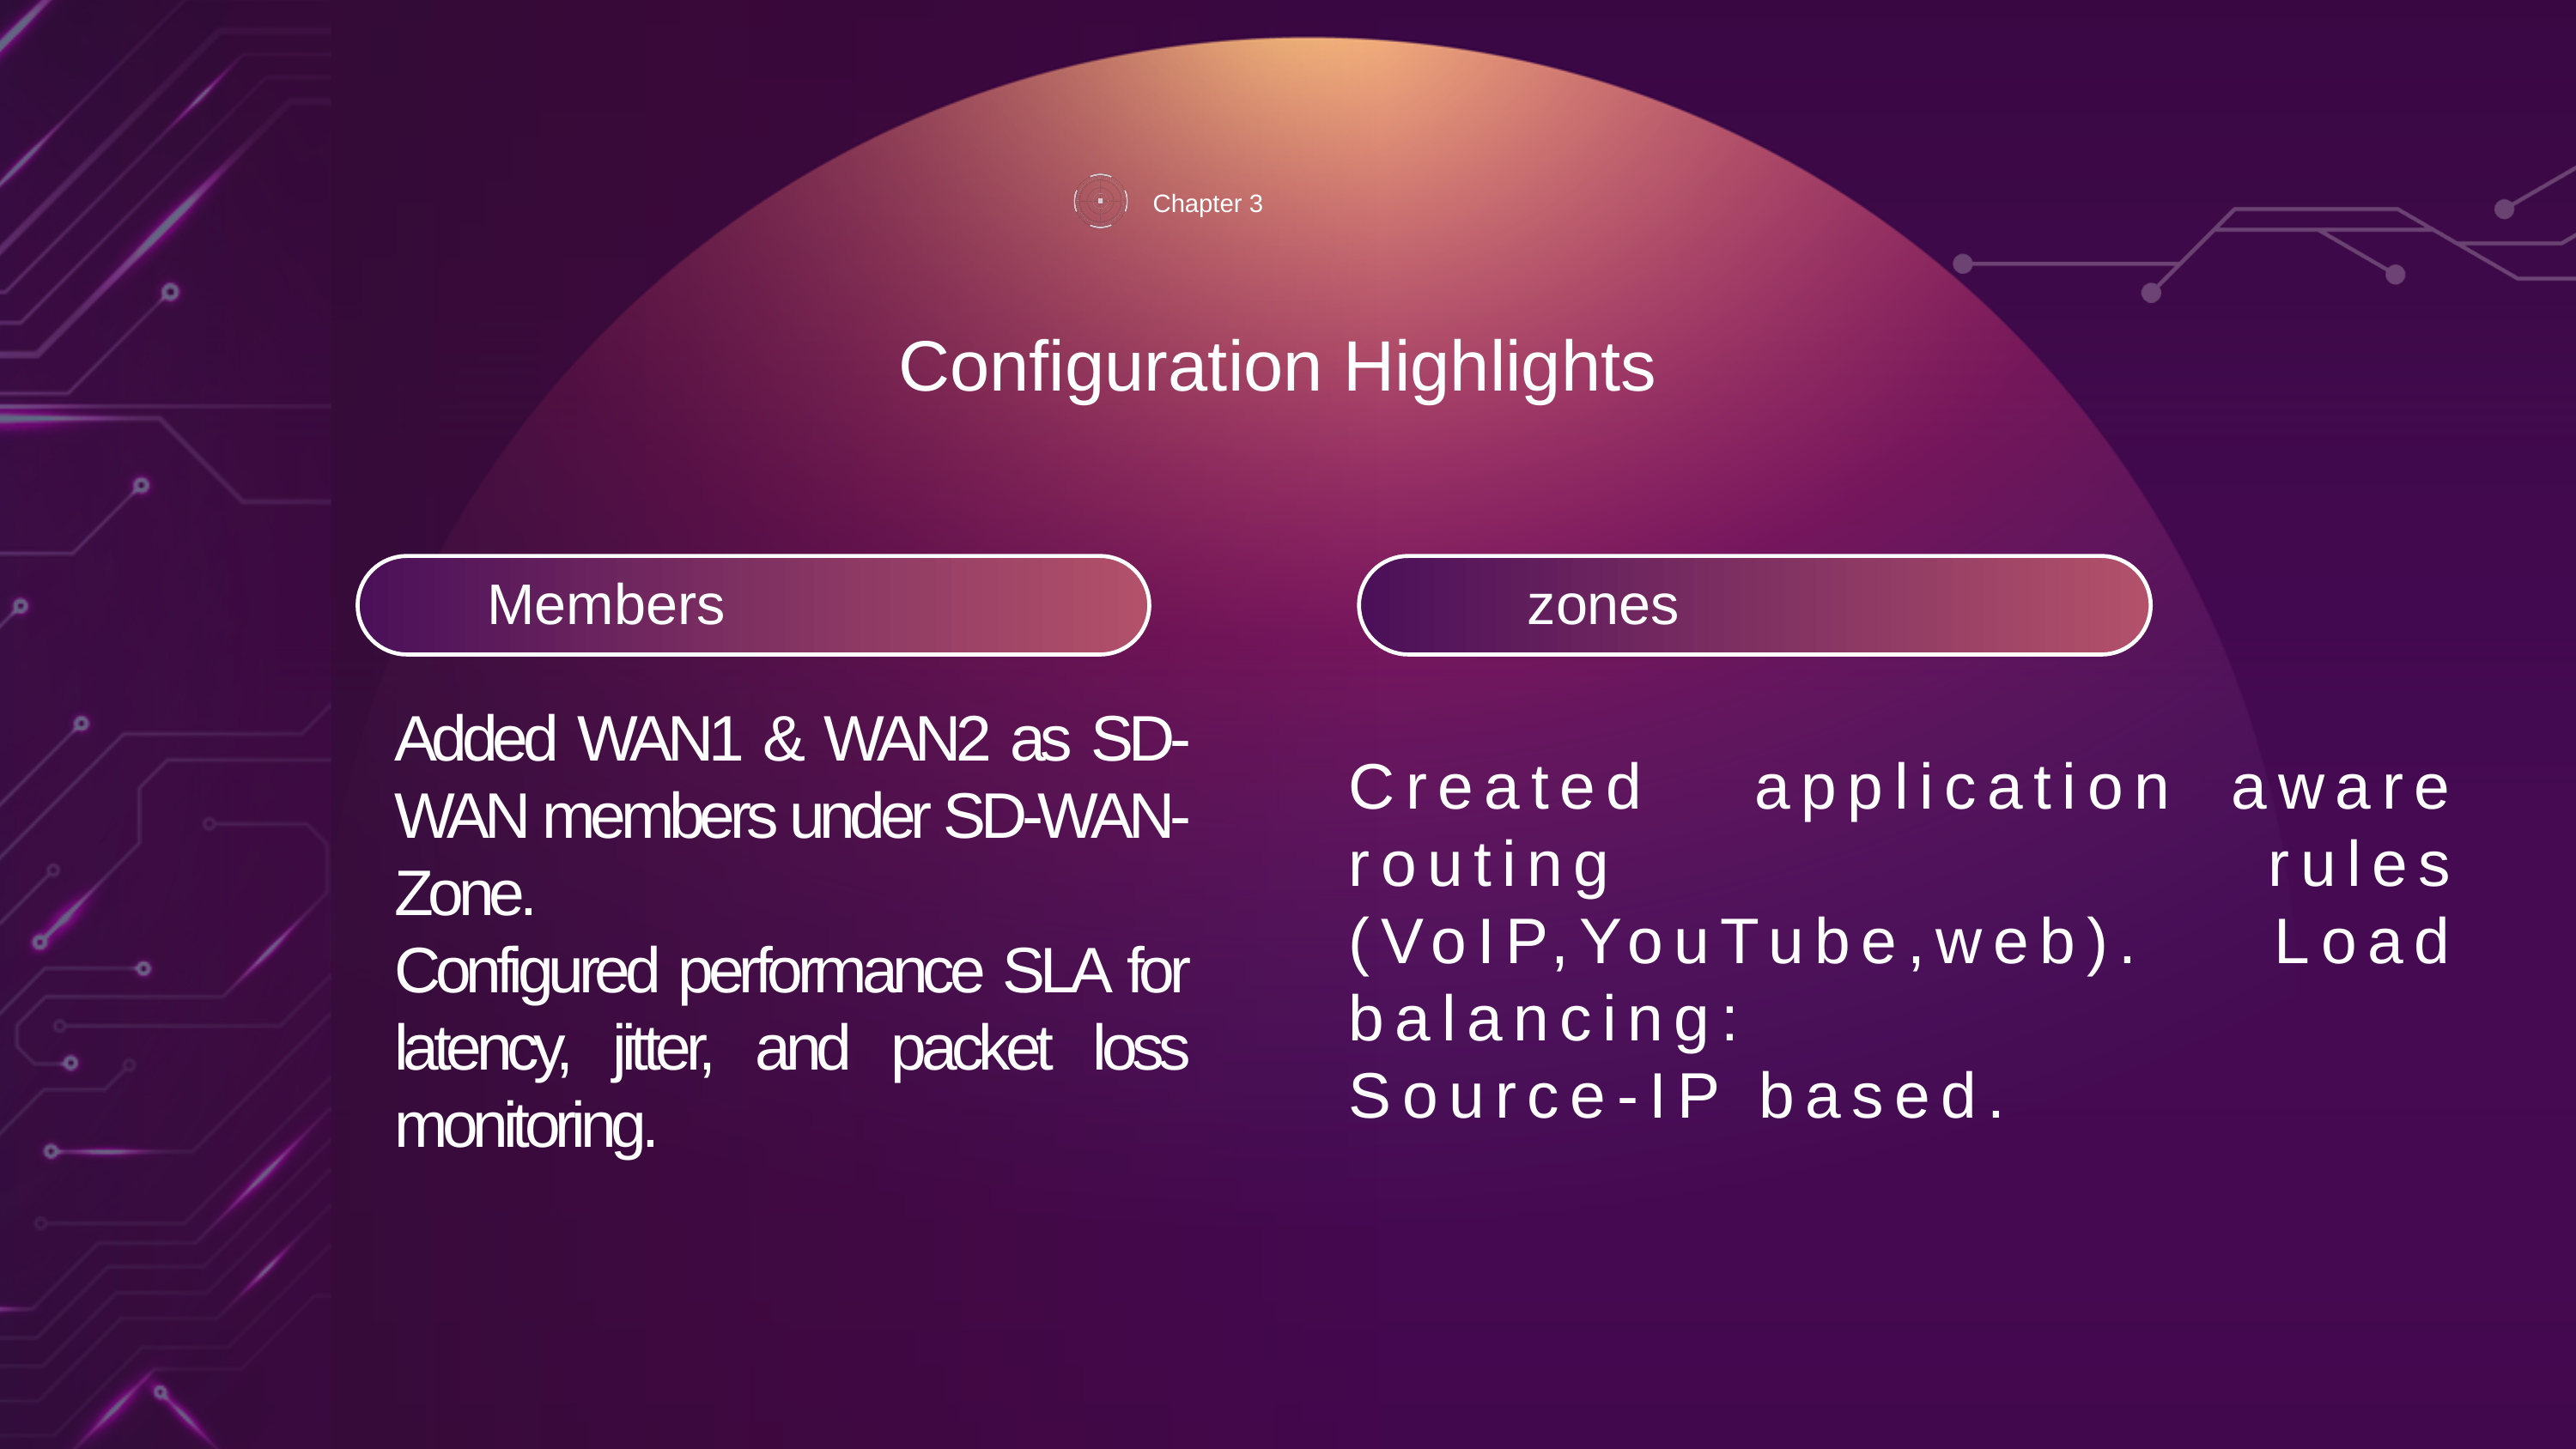

Chapter 3
Configuration Highlights

Members
zones
Added WAN1 & WAN2 as SD-WAN members under SD-WAN-Zone.
Configured performance SLA for latency, jitter, and packet loss monitoring.
Created  application aware routing rules (VoIP,YouTube,web). Load balancing:
Source-IP based.